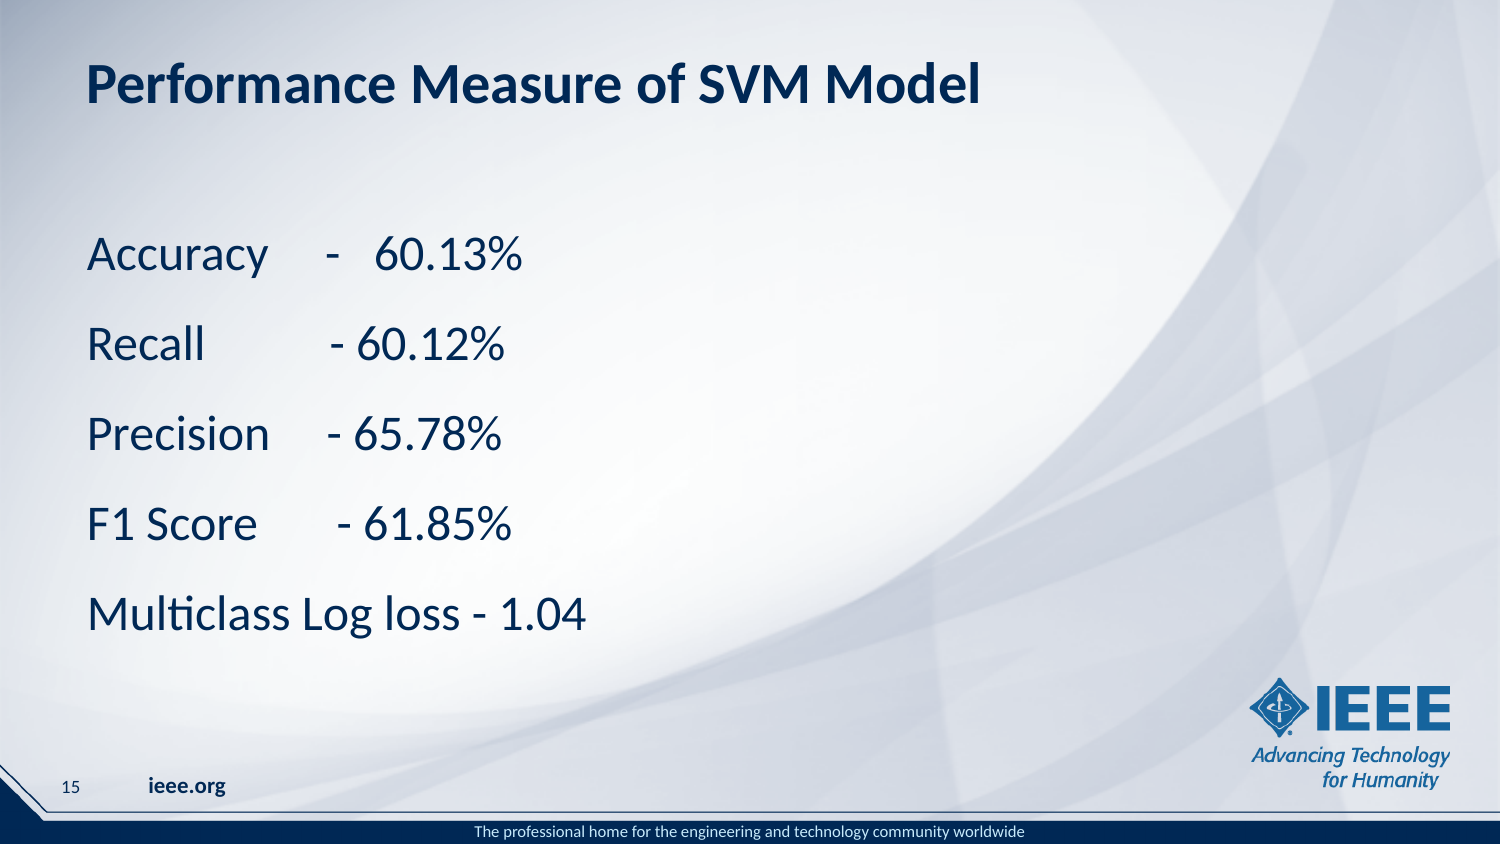

# Performance Measure of SVM Model

Accuracy     -   60.13%
Recall           - 60.12%
Precision     - 65.78%
F1 Score       - 61.85%
Multiclass Log loss - 1.04

15